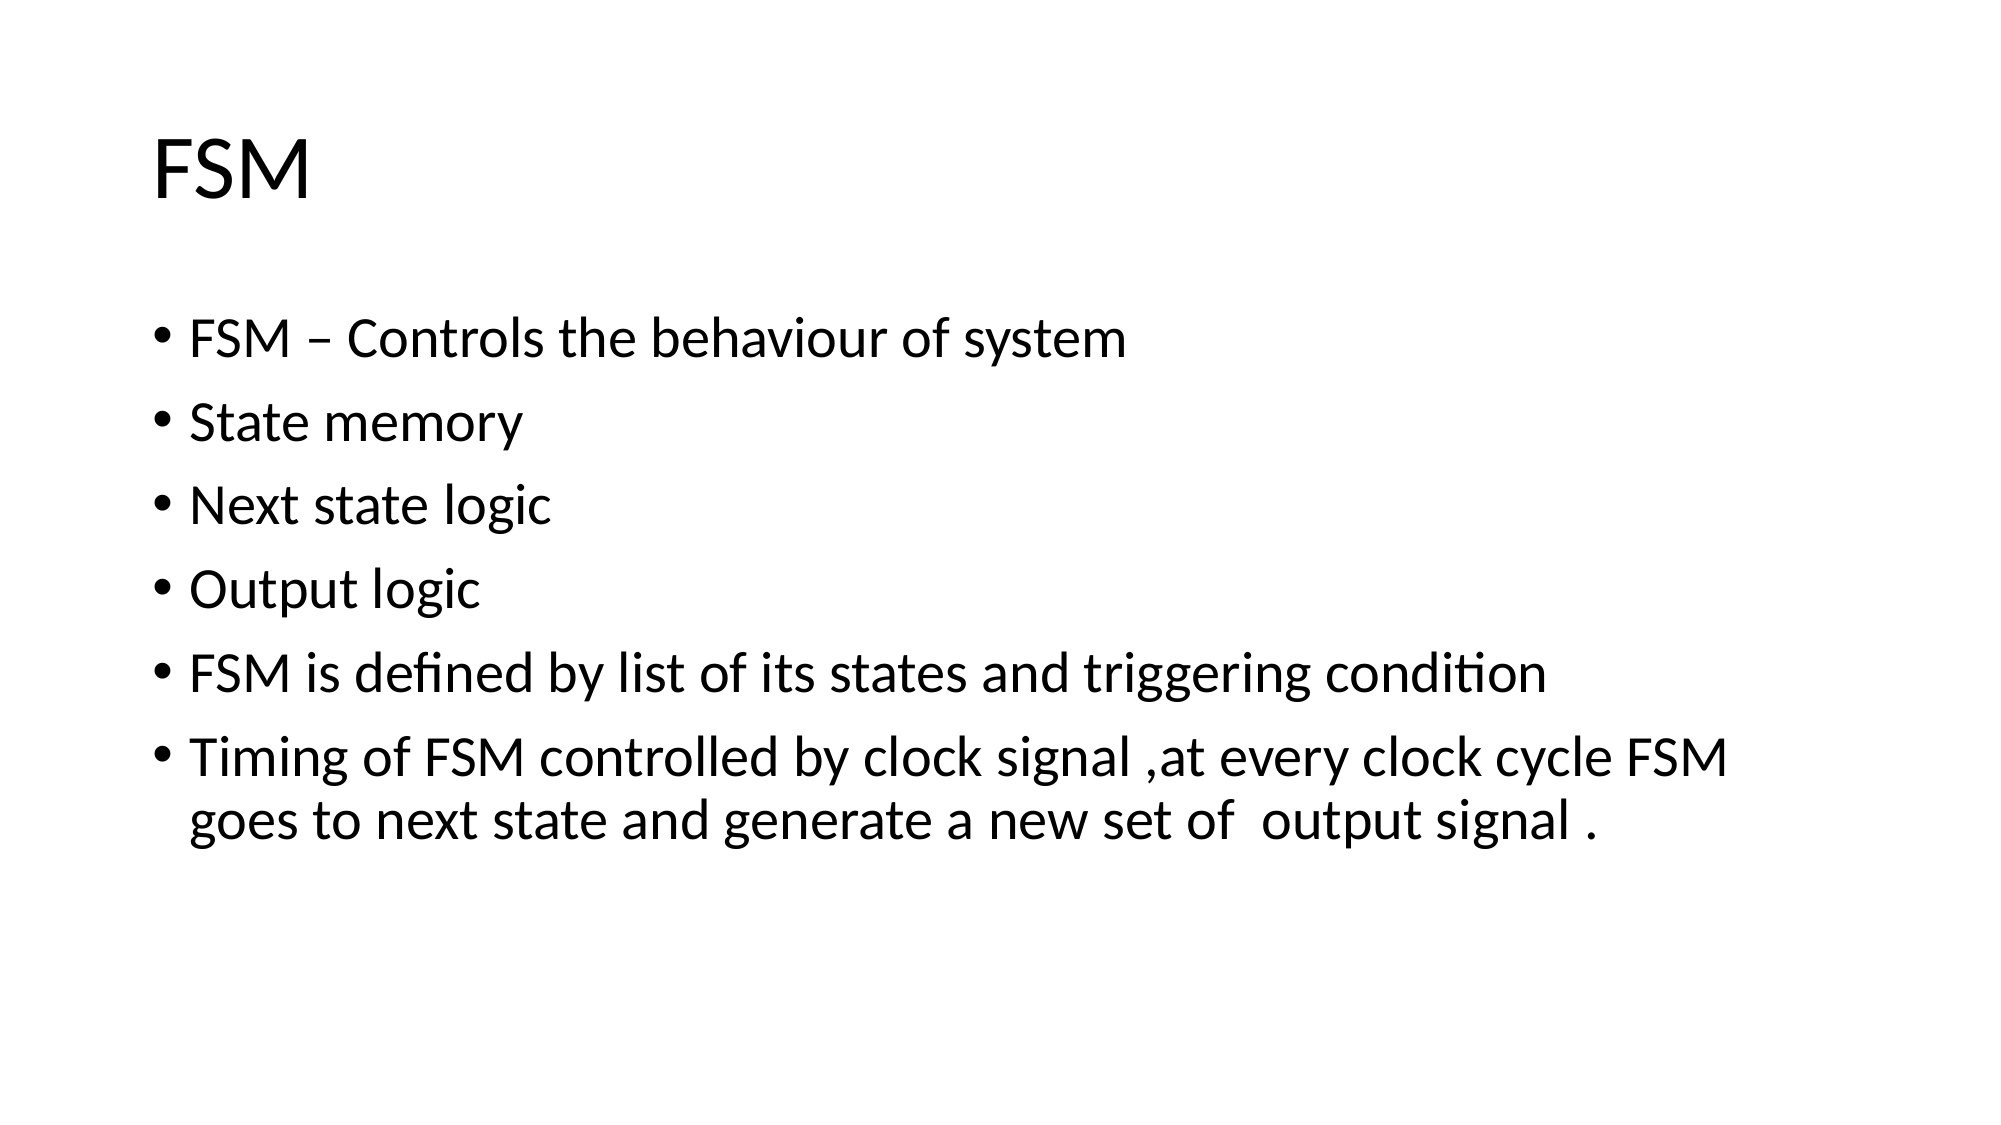

# FSM
FSM – Controls the behaviour of system
State memory
Next state logic
Output logic
FSM is defined by list of its states and triggering condition
Timing of FSM controlled by clock signal ,at every clock cycle FSM goes to next state and generate a new set of  output signal .